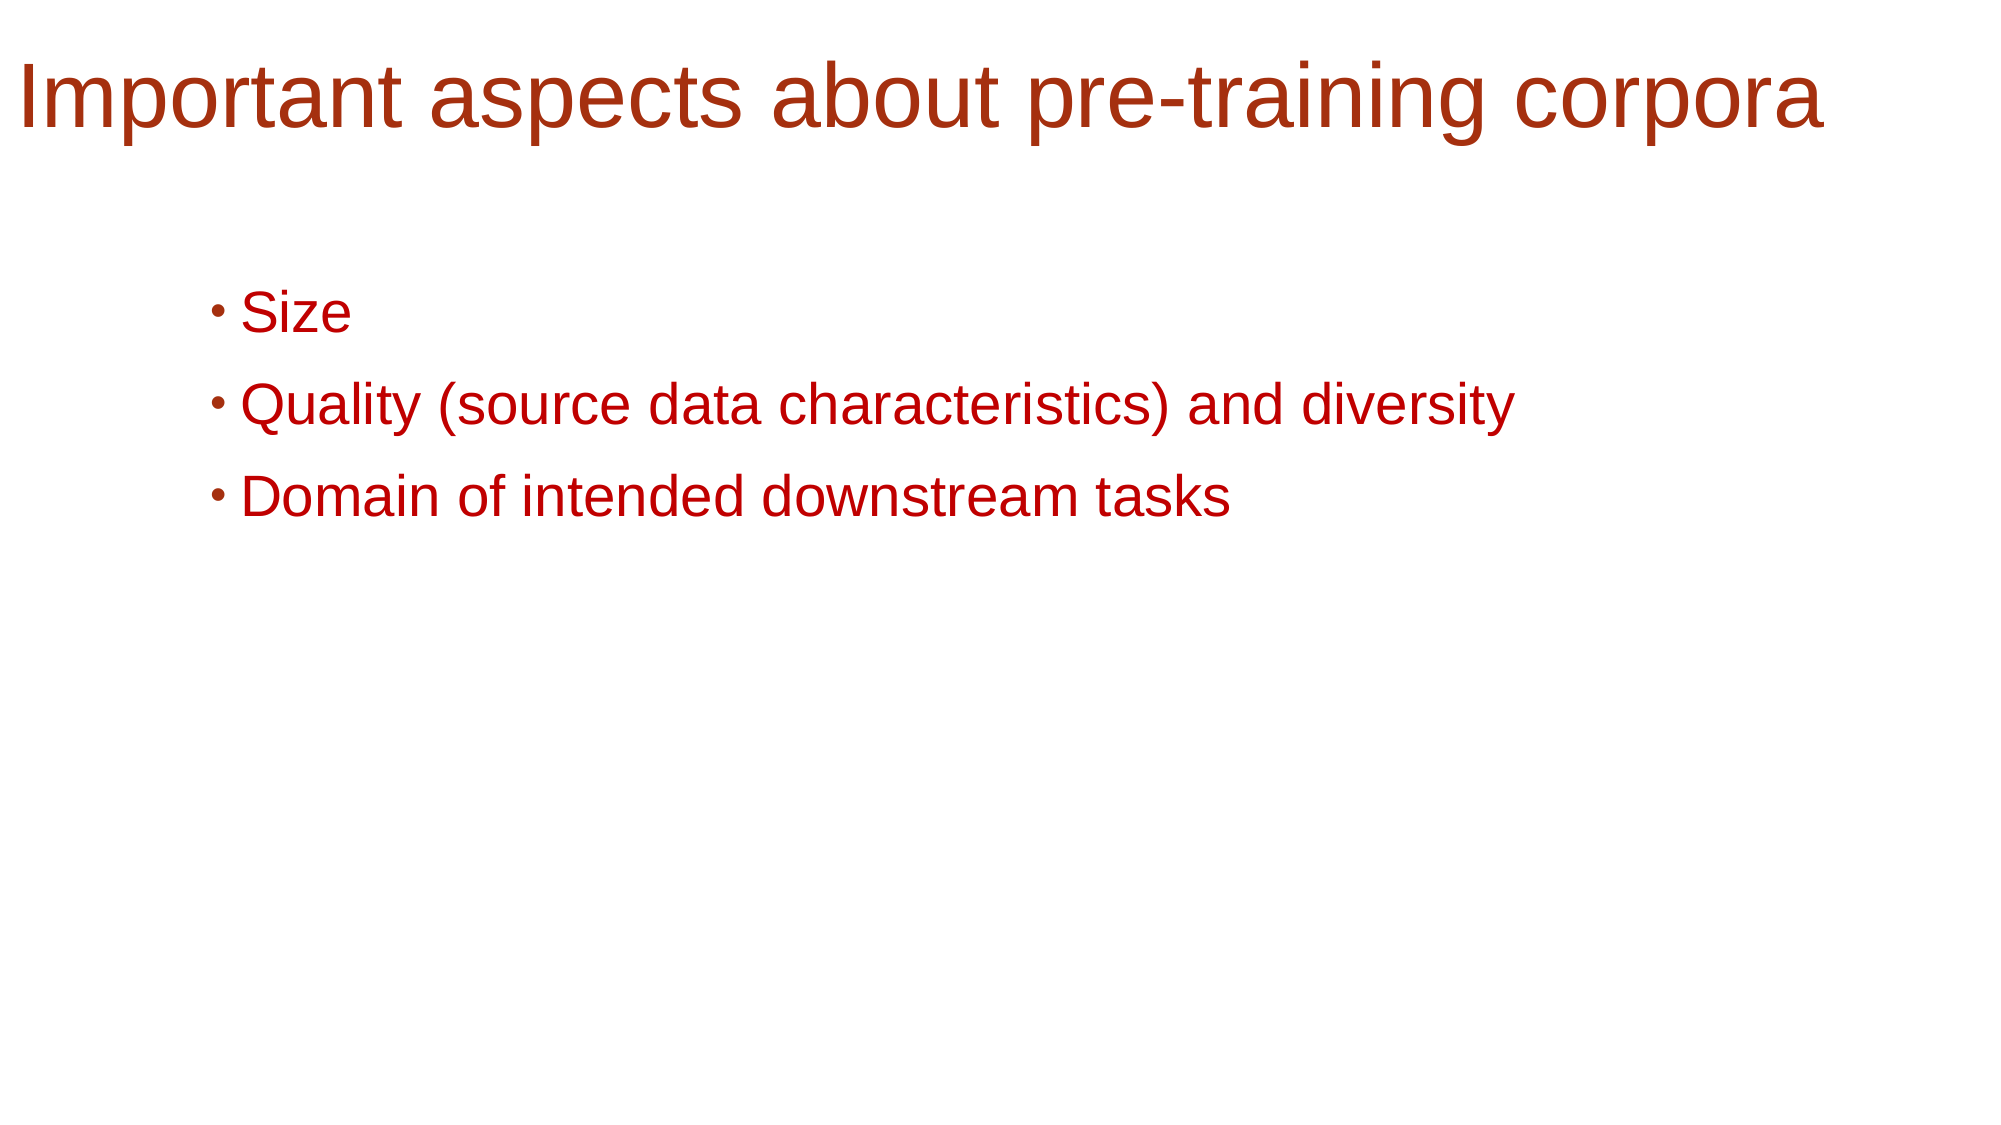

# Important aspects about pre-training corpora
Size
Quality (source data characteristics) and diversity
Domain of intended downstream tasks